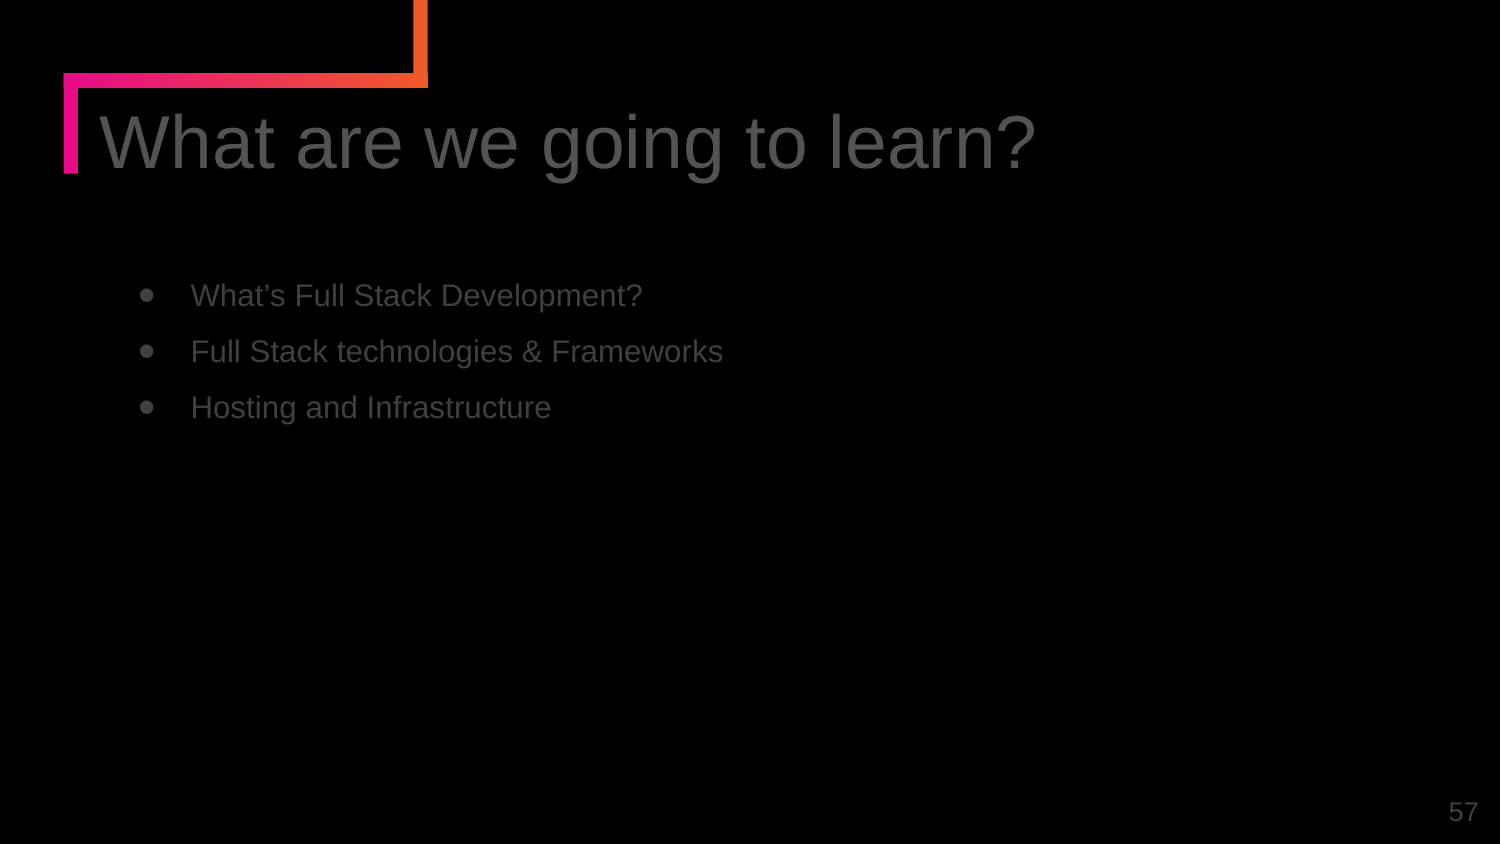

What are we going to learn?
What’s Full Stack Development?
Full Stack technologies & Frameworks
Hosting and Infrastructure

57